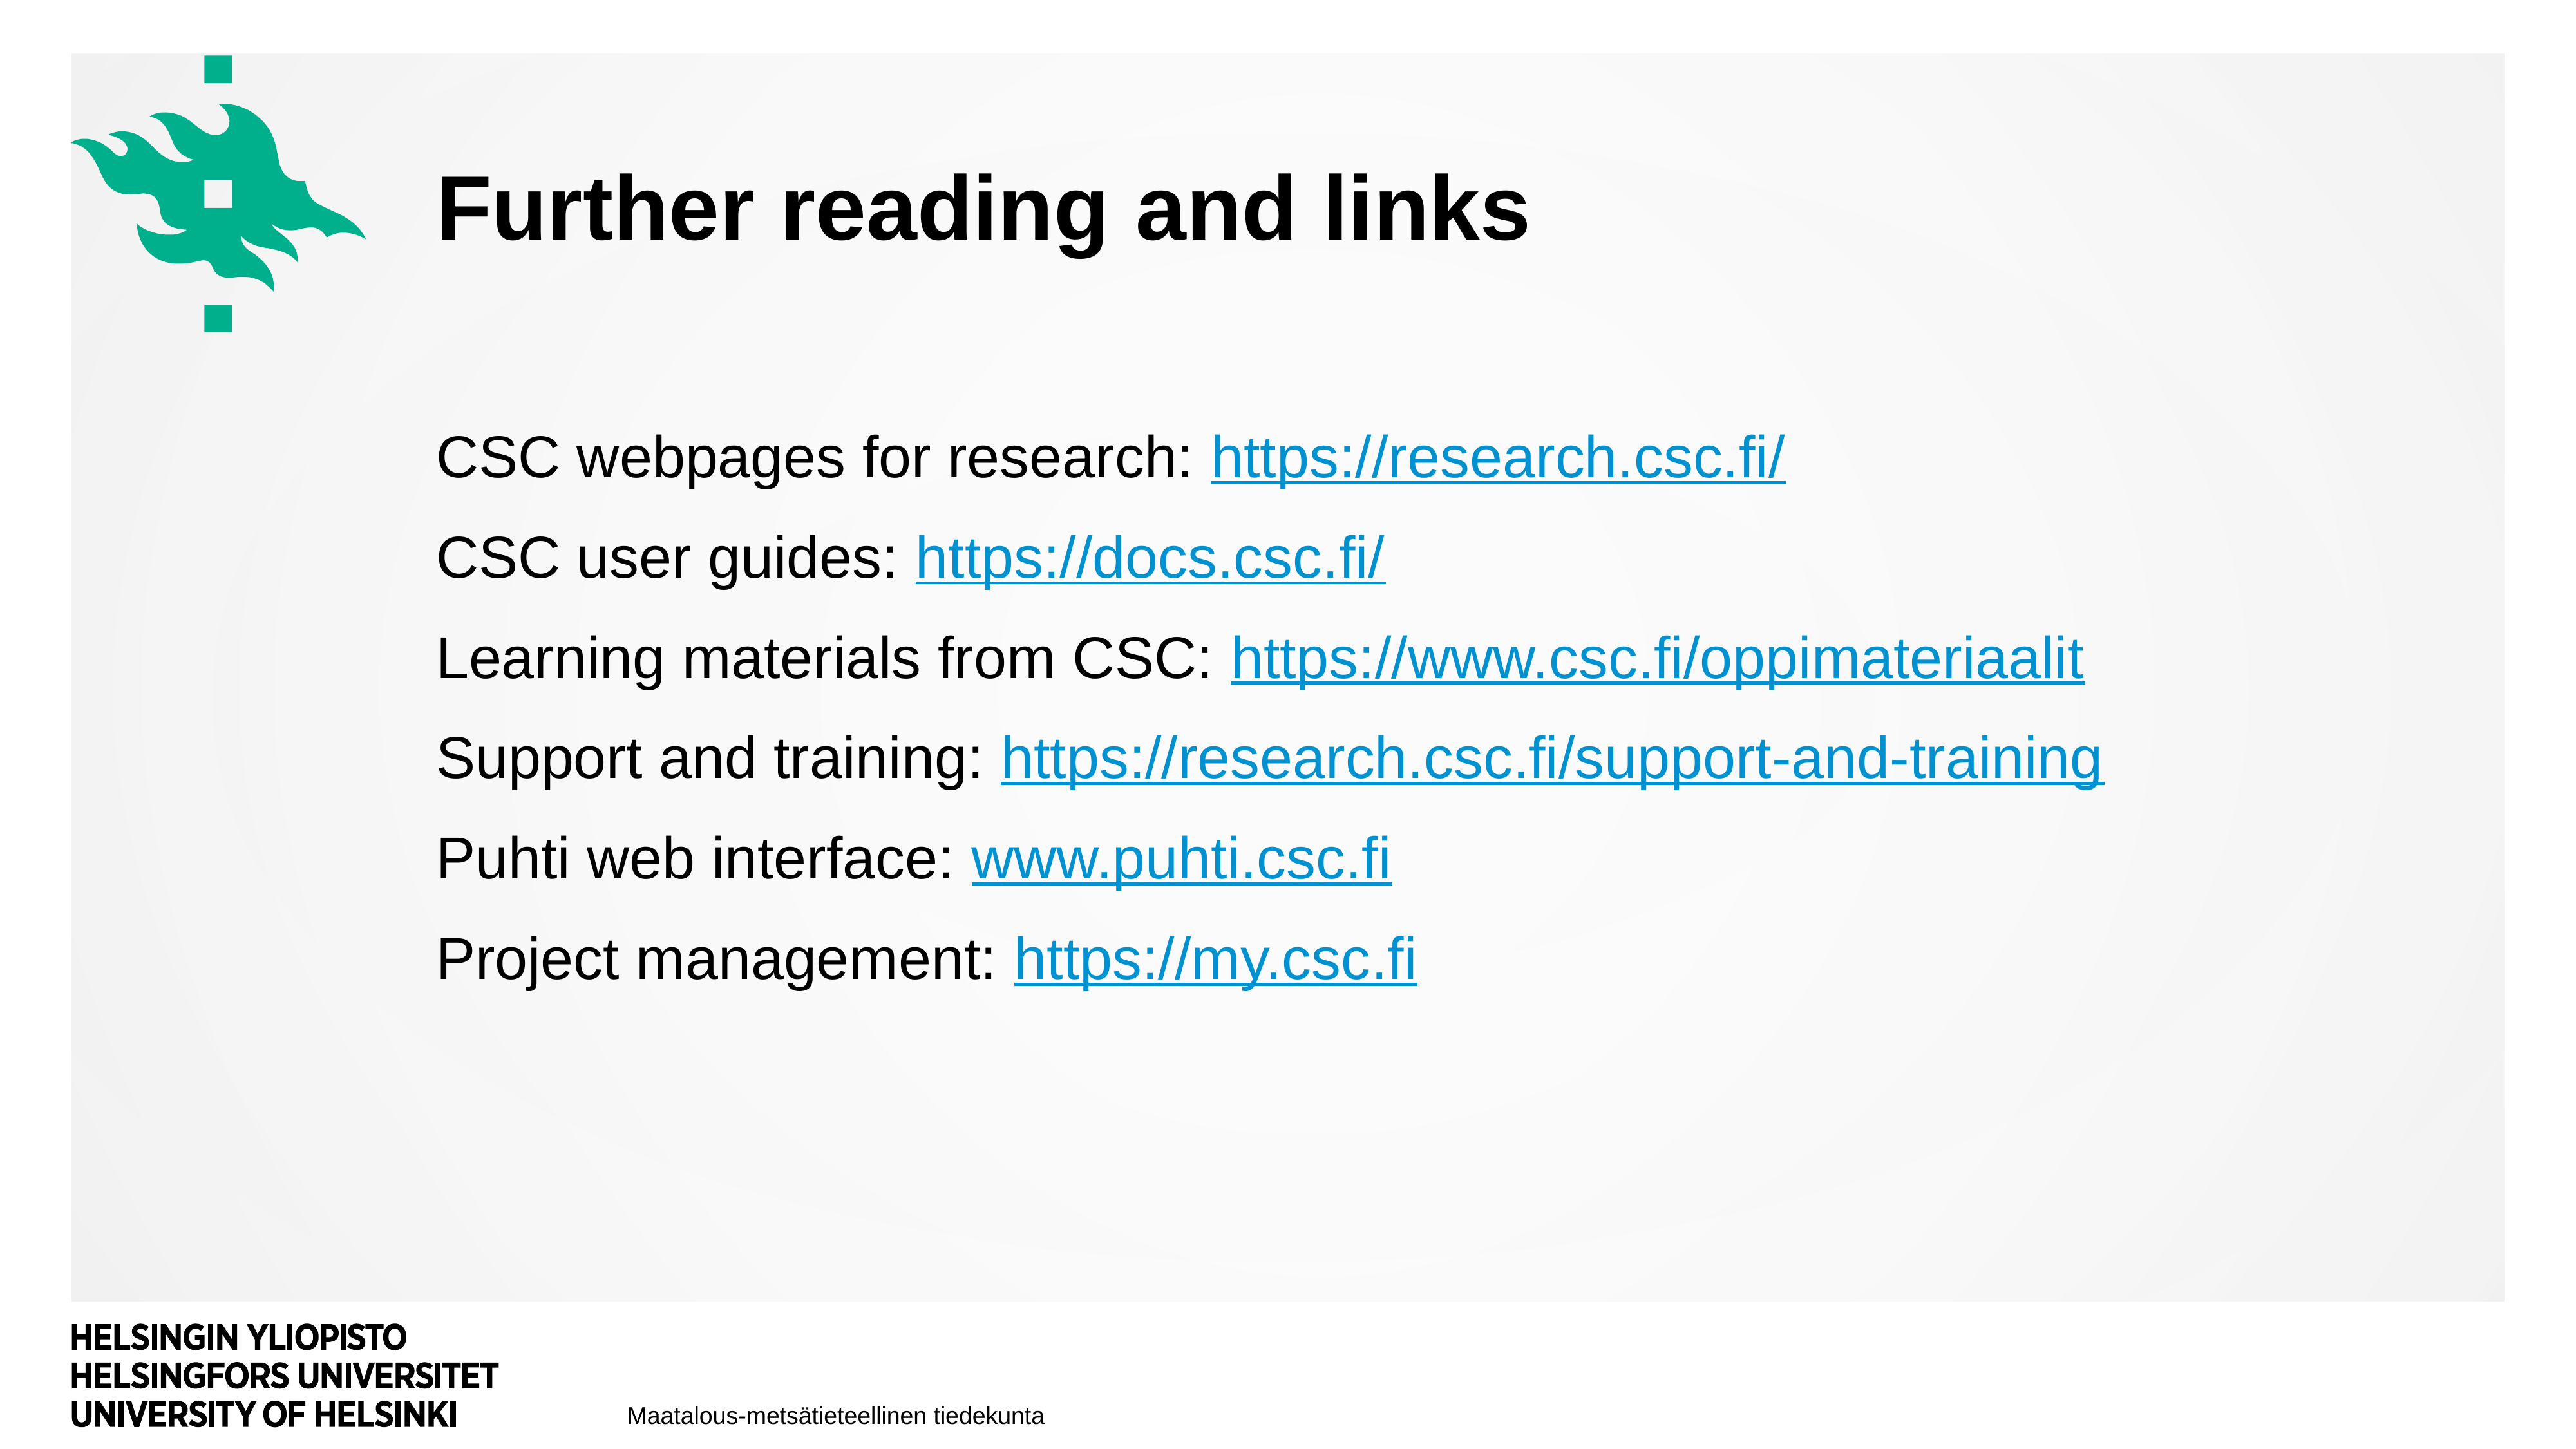

# Further reading and links
CSC webpages for research: https://research.csc.fi/
CSC user guides: https://docs.csc.fi/
Learning materials from CSC: https://www.csc.fi/oppimateriaalit
Support and training: https://research.csc.fi/support-and-training
Puhti web interface: www.puhti.csc.fi
Project management: https://my.csc.fi